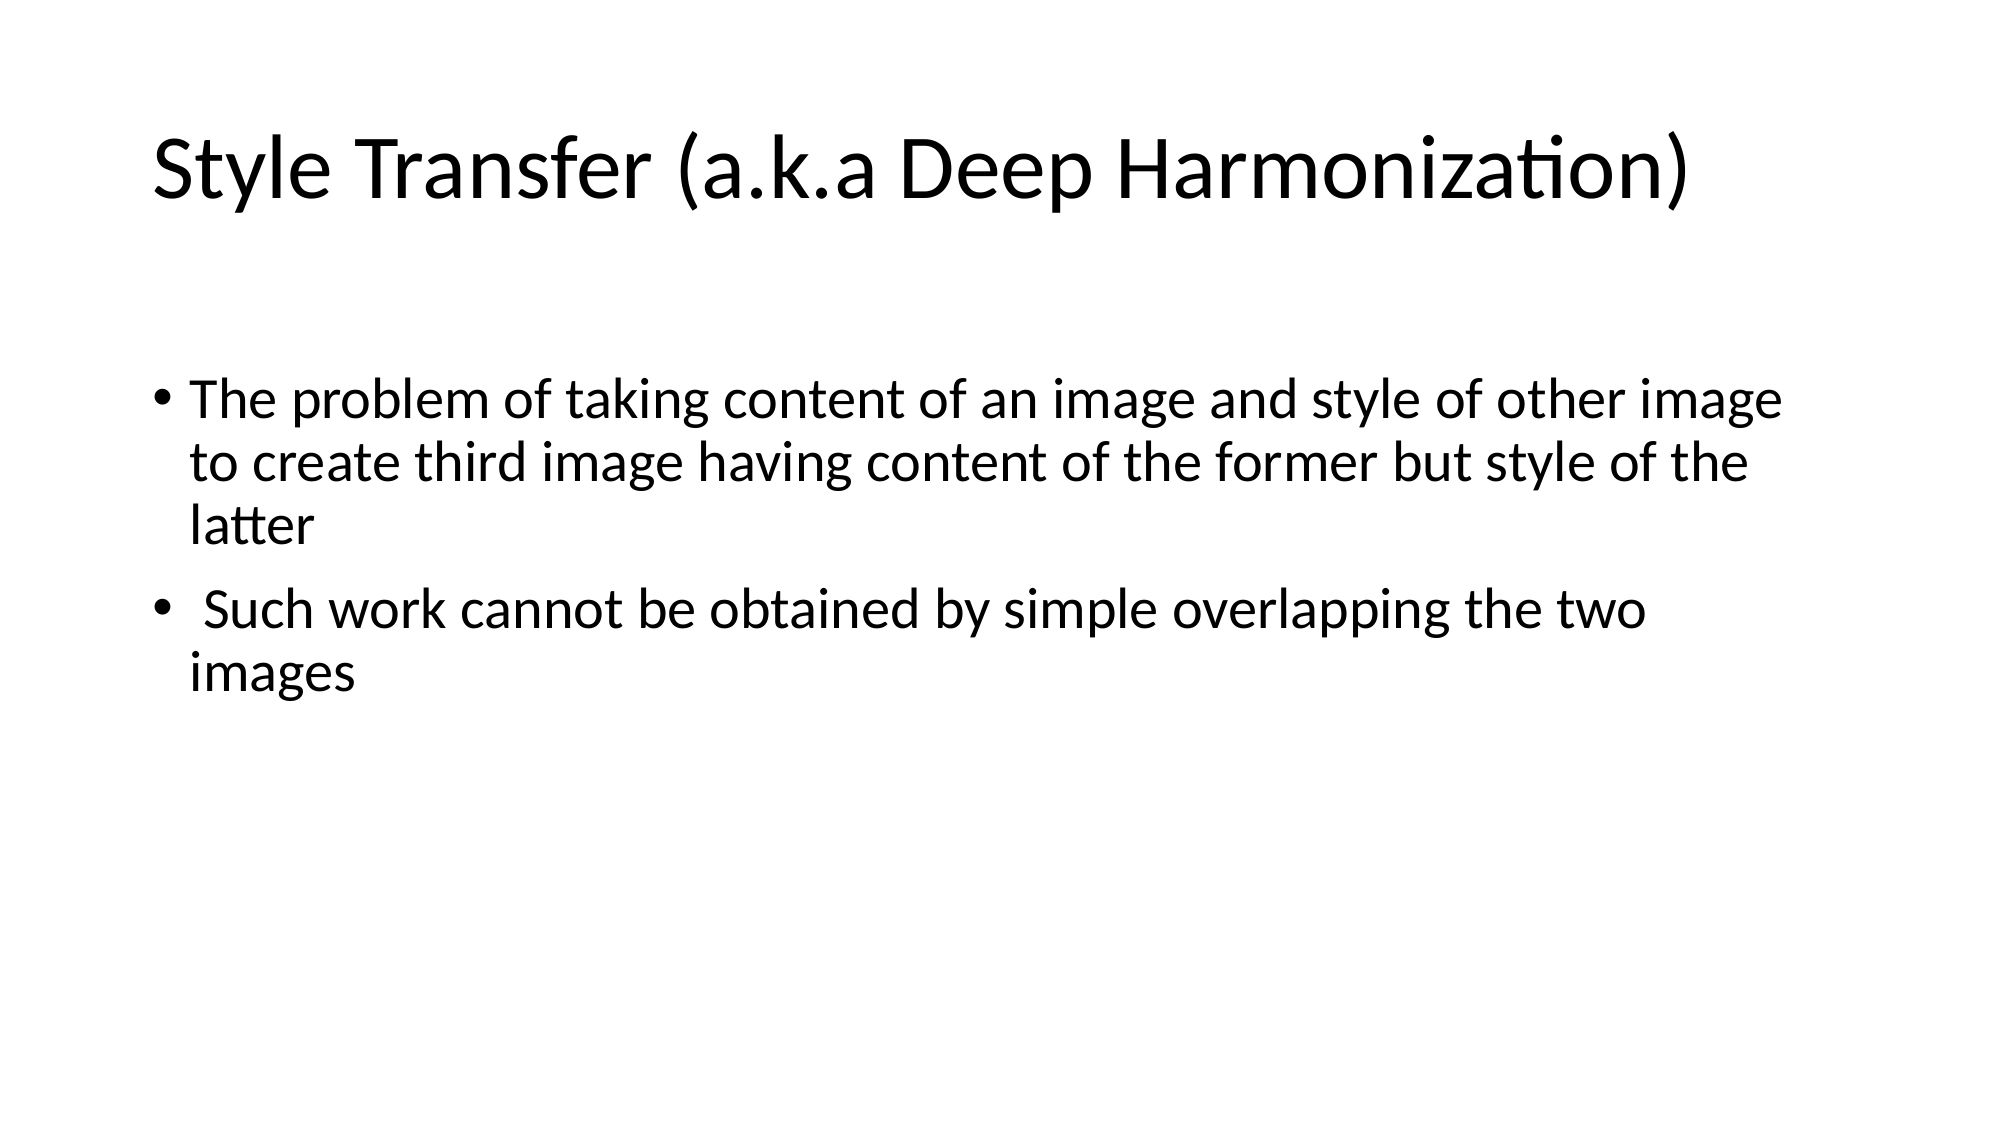

# Style Transfer (a.k.a Deep Harmonization)
The problem of taking content of an image and style of other image to create third image having content of the former but style of the latter
 Such work cannot be obtained by simple overlapping the two images